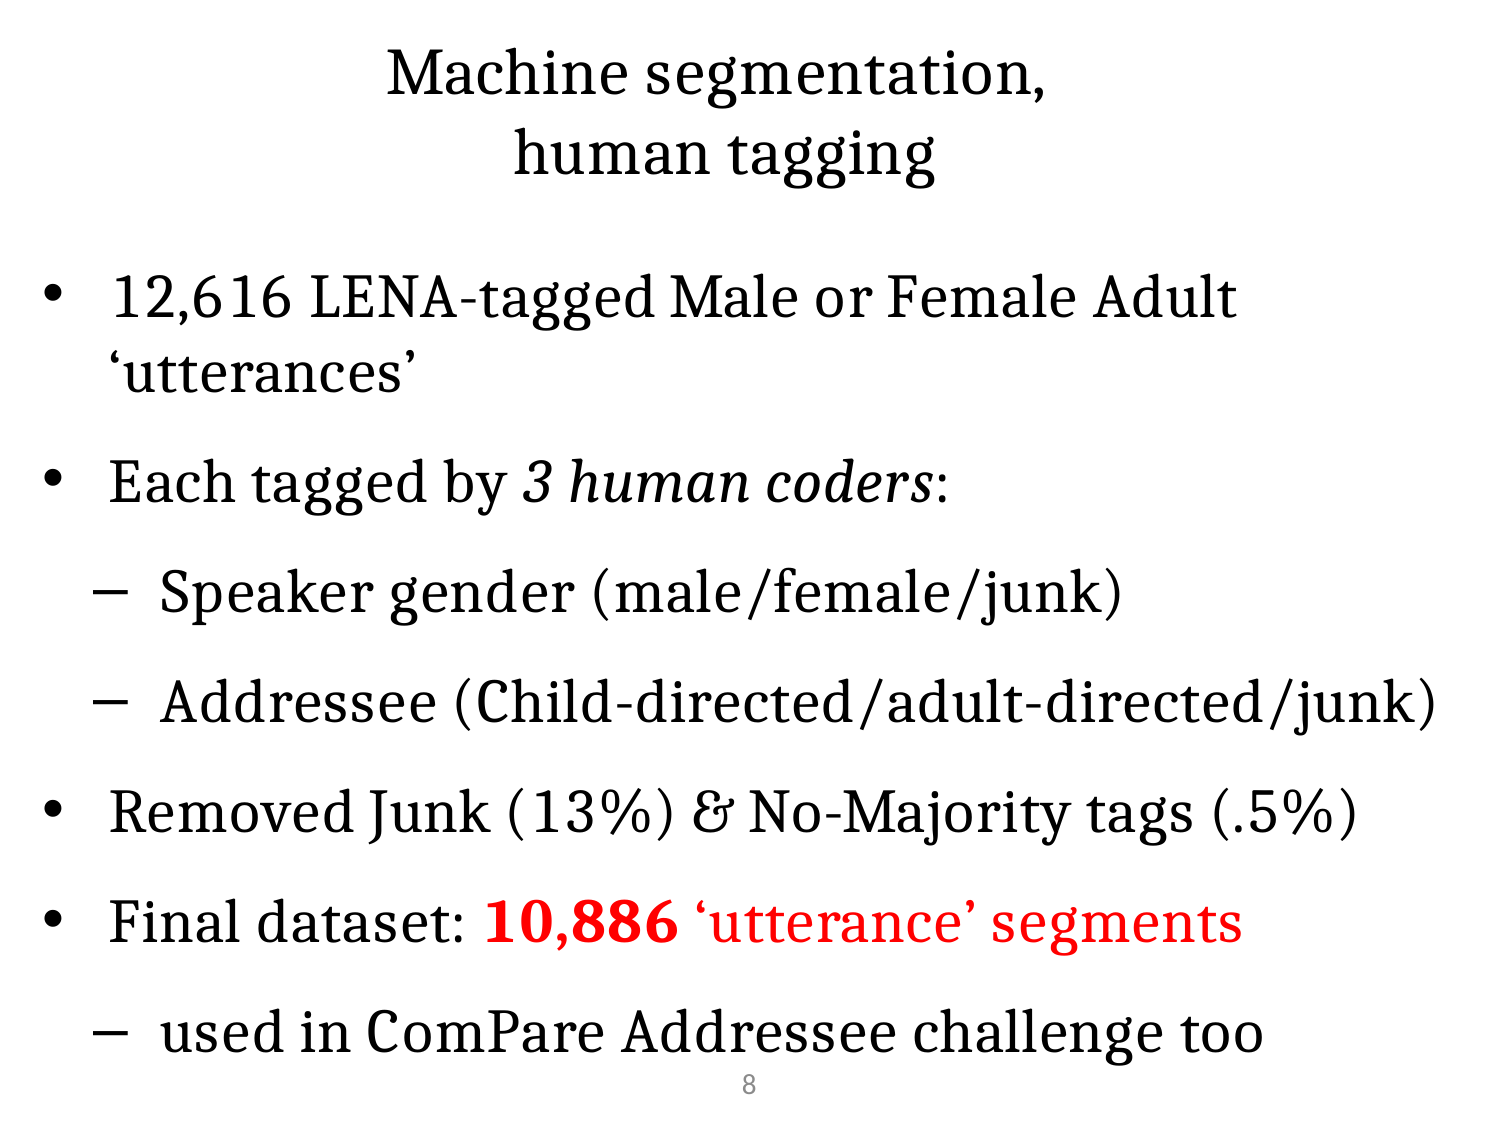

# Machine segmentation, human tagging
12,616 LENA-tagged Male or Female Adult ‘utterances’
Each tagged by 3 human coders:
Speaker gender (male/female/junk)
Addressee (Child-directed/adult-directed/junk)
Removed Junk (13%) & No-Majority tags (.5%)
Final dataset: 10,886 ‘utterance’ segments
used in ComPare Addressee challenge too
8